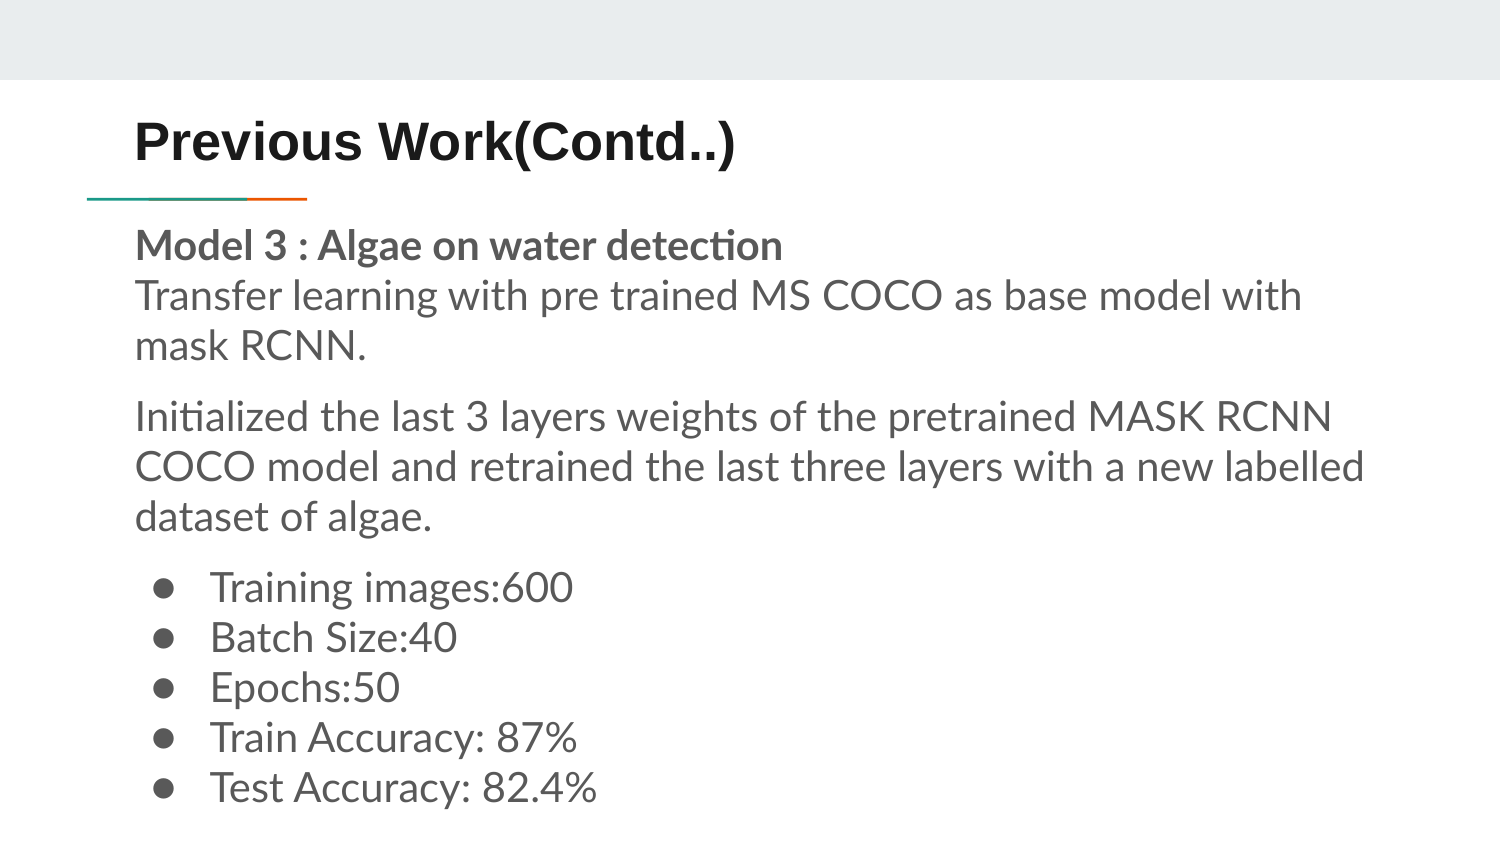

# Previous Work(Contd..)
Model 3 : Algae on water detection
Transfer learning with pre trained MS COCO as base model with mask RCNN.
Initialized the last 3 layers weights of the pretrained MASK RCNN COCO model and retrained the last three layers with a new labelled dataset of algae.
Training images:600
Batch Size:40
Epochs:50
Train Accuracy: 87%
Test Accuracy: 82.4%